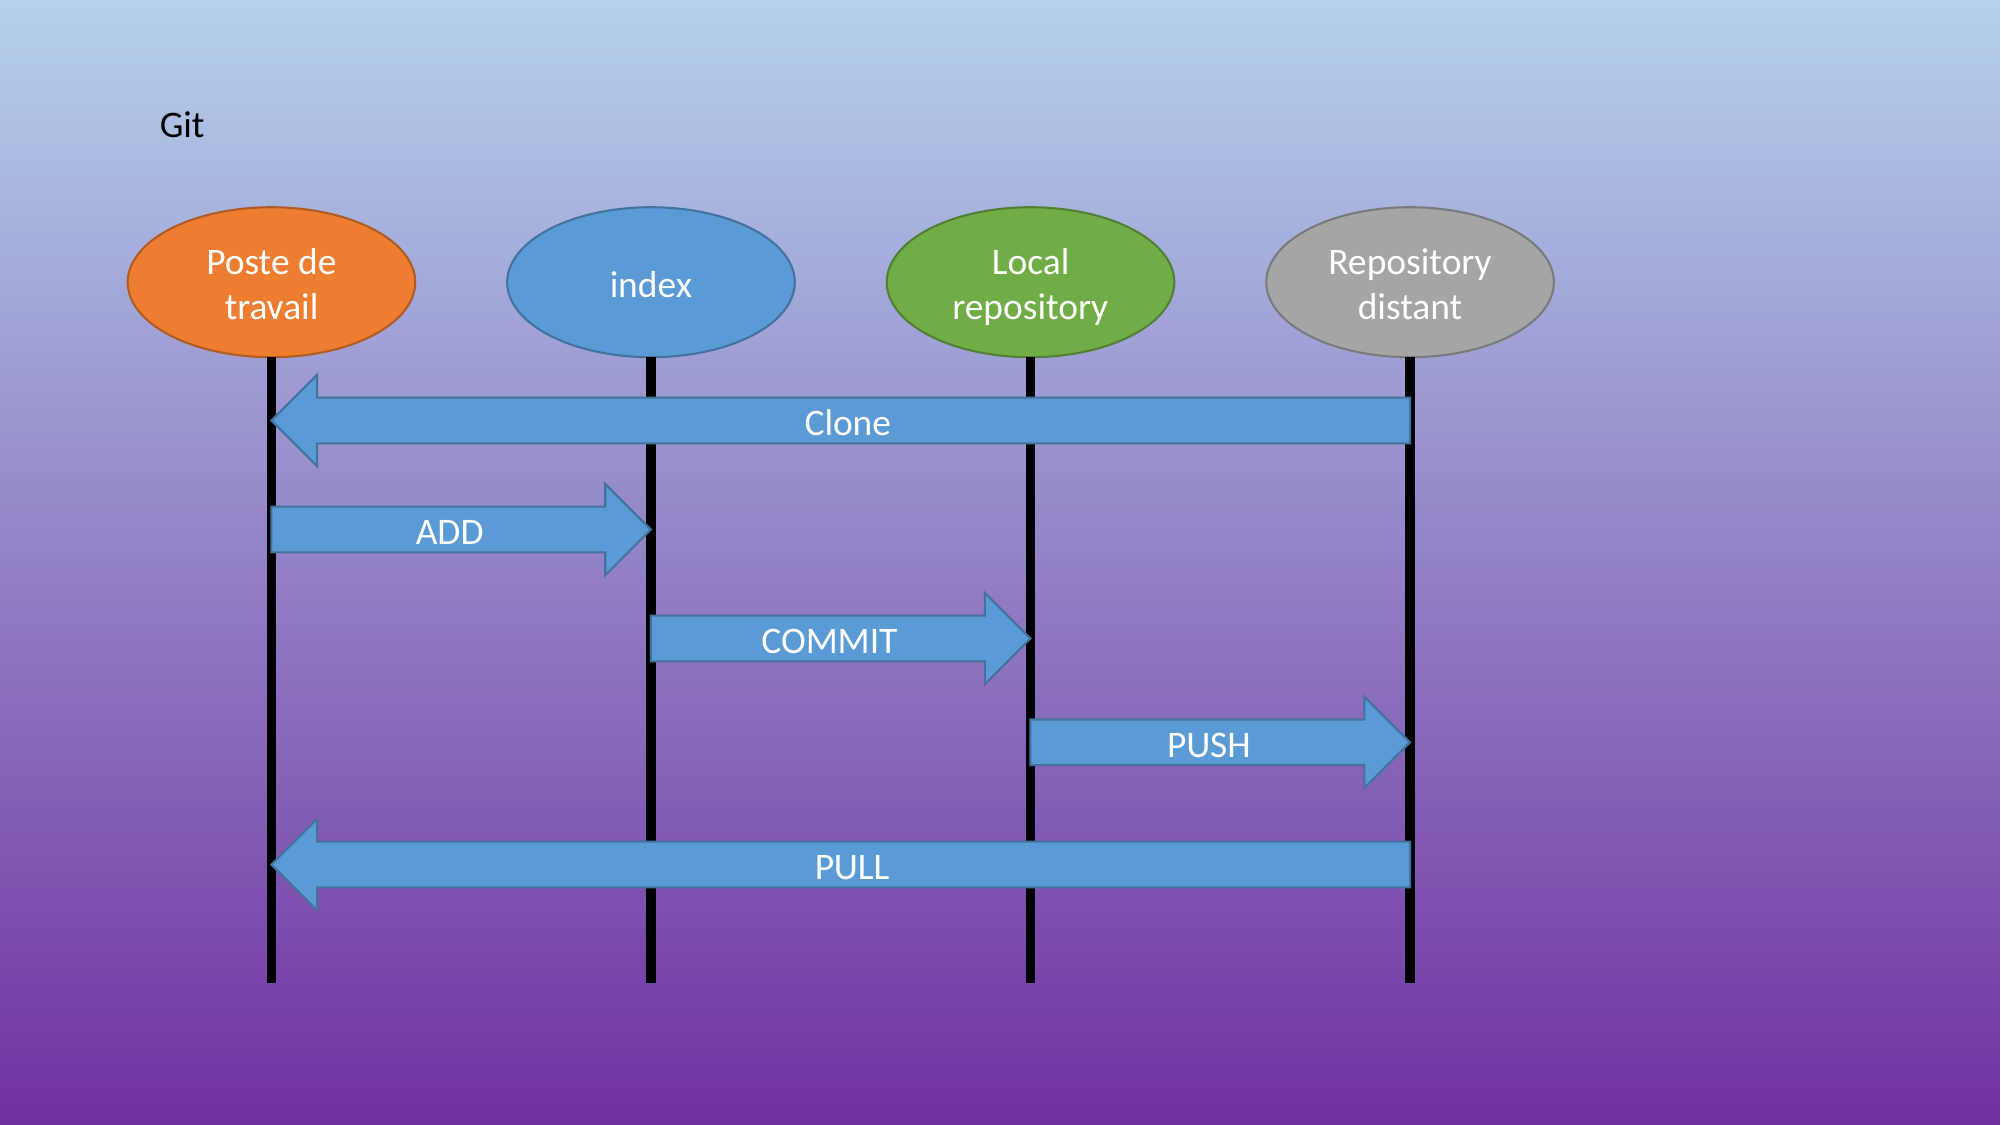

Git
Poste de travail
index
Local repository
Repository distant
Clone
ADD
COMMIT
PUSH
PULL